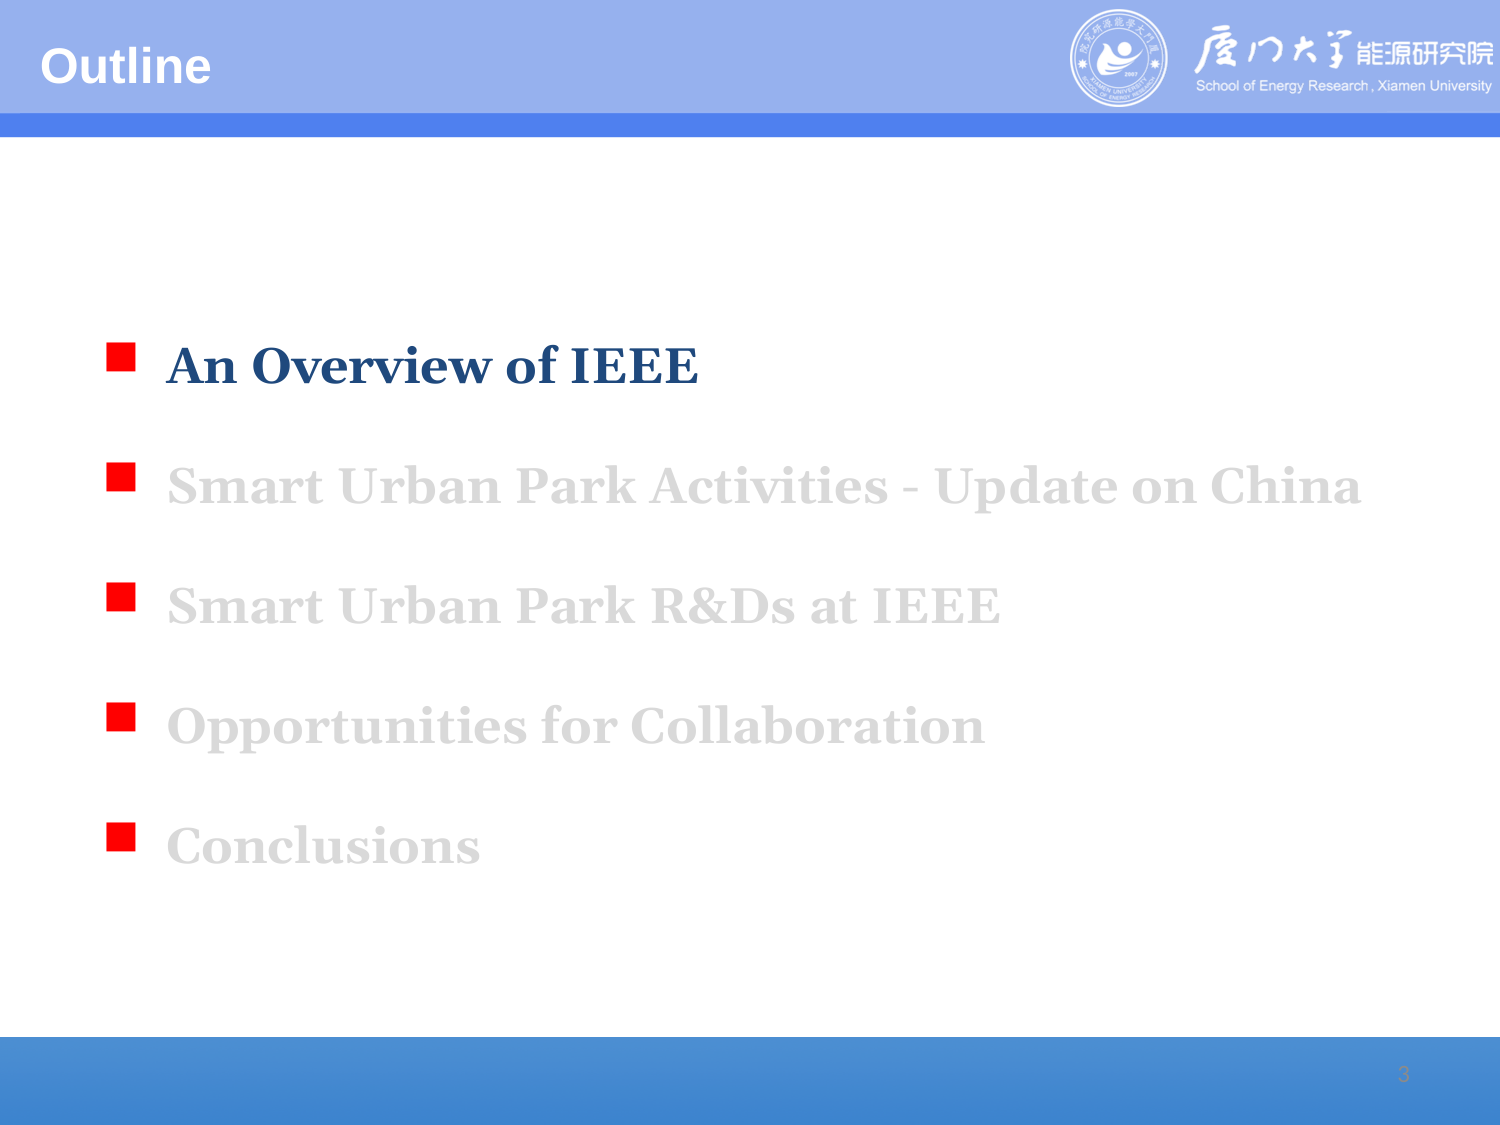

Outline
  An Overview of IEEE
  Smart Urban Park Activities - Update on China
  Smart Urban Park R&Ds at IEEE
  Opportunities for Collaboration
  Conclusions
3